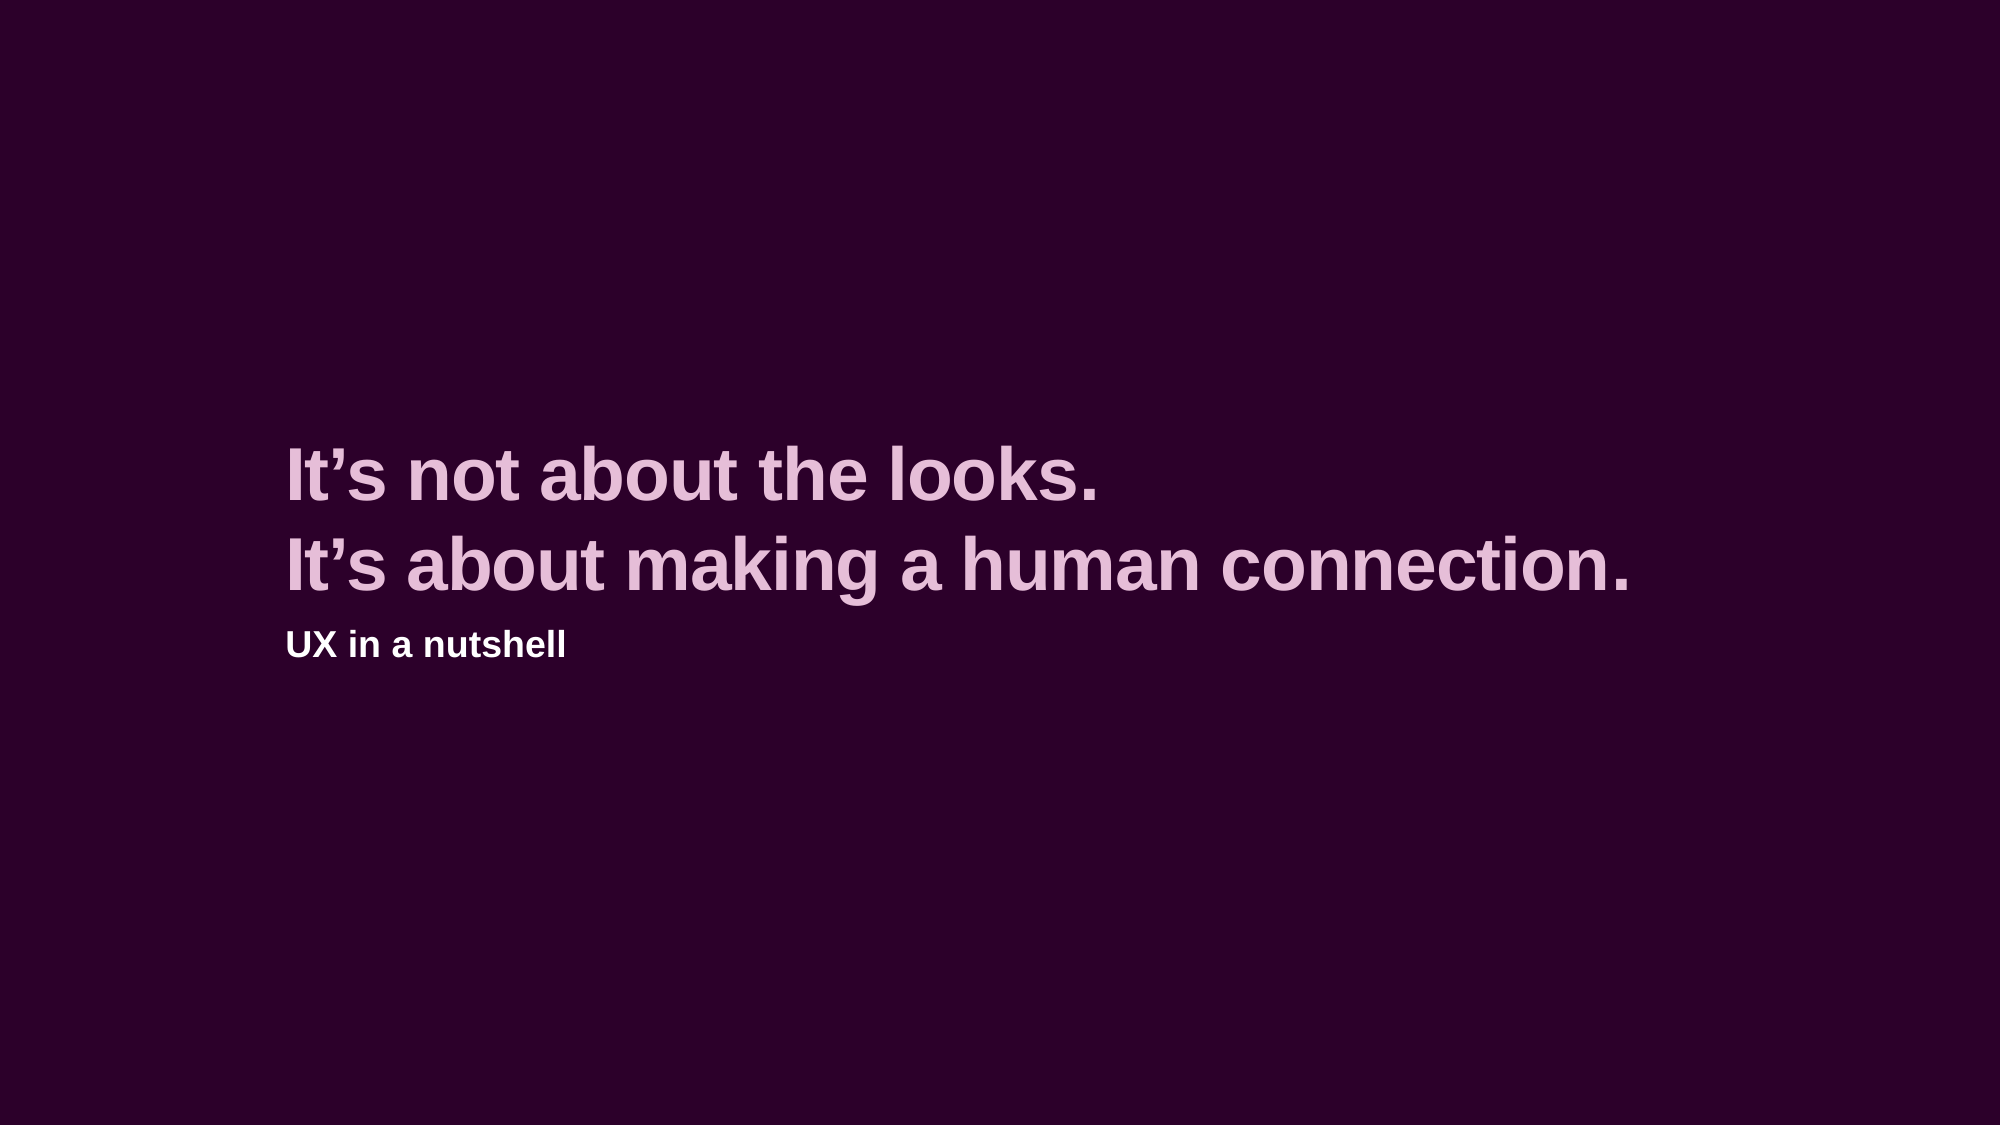

# It’s not about the looks. It’s about making a human connection.
UX in a nutshell